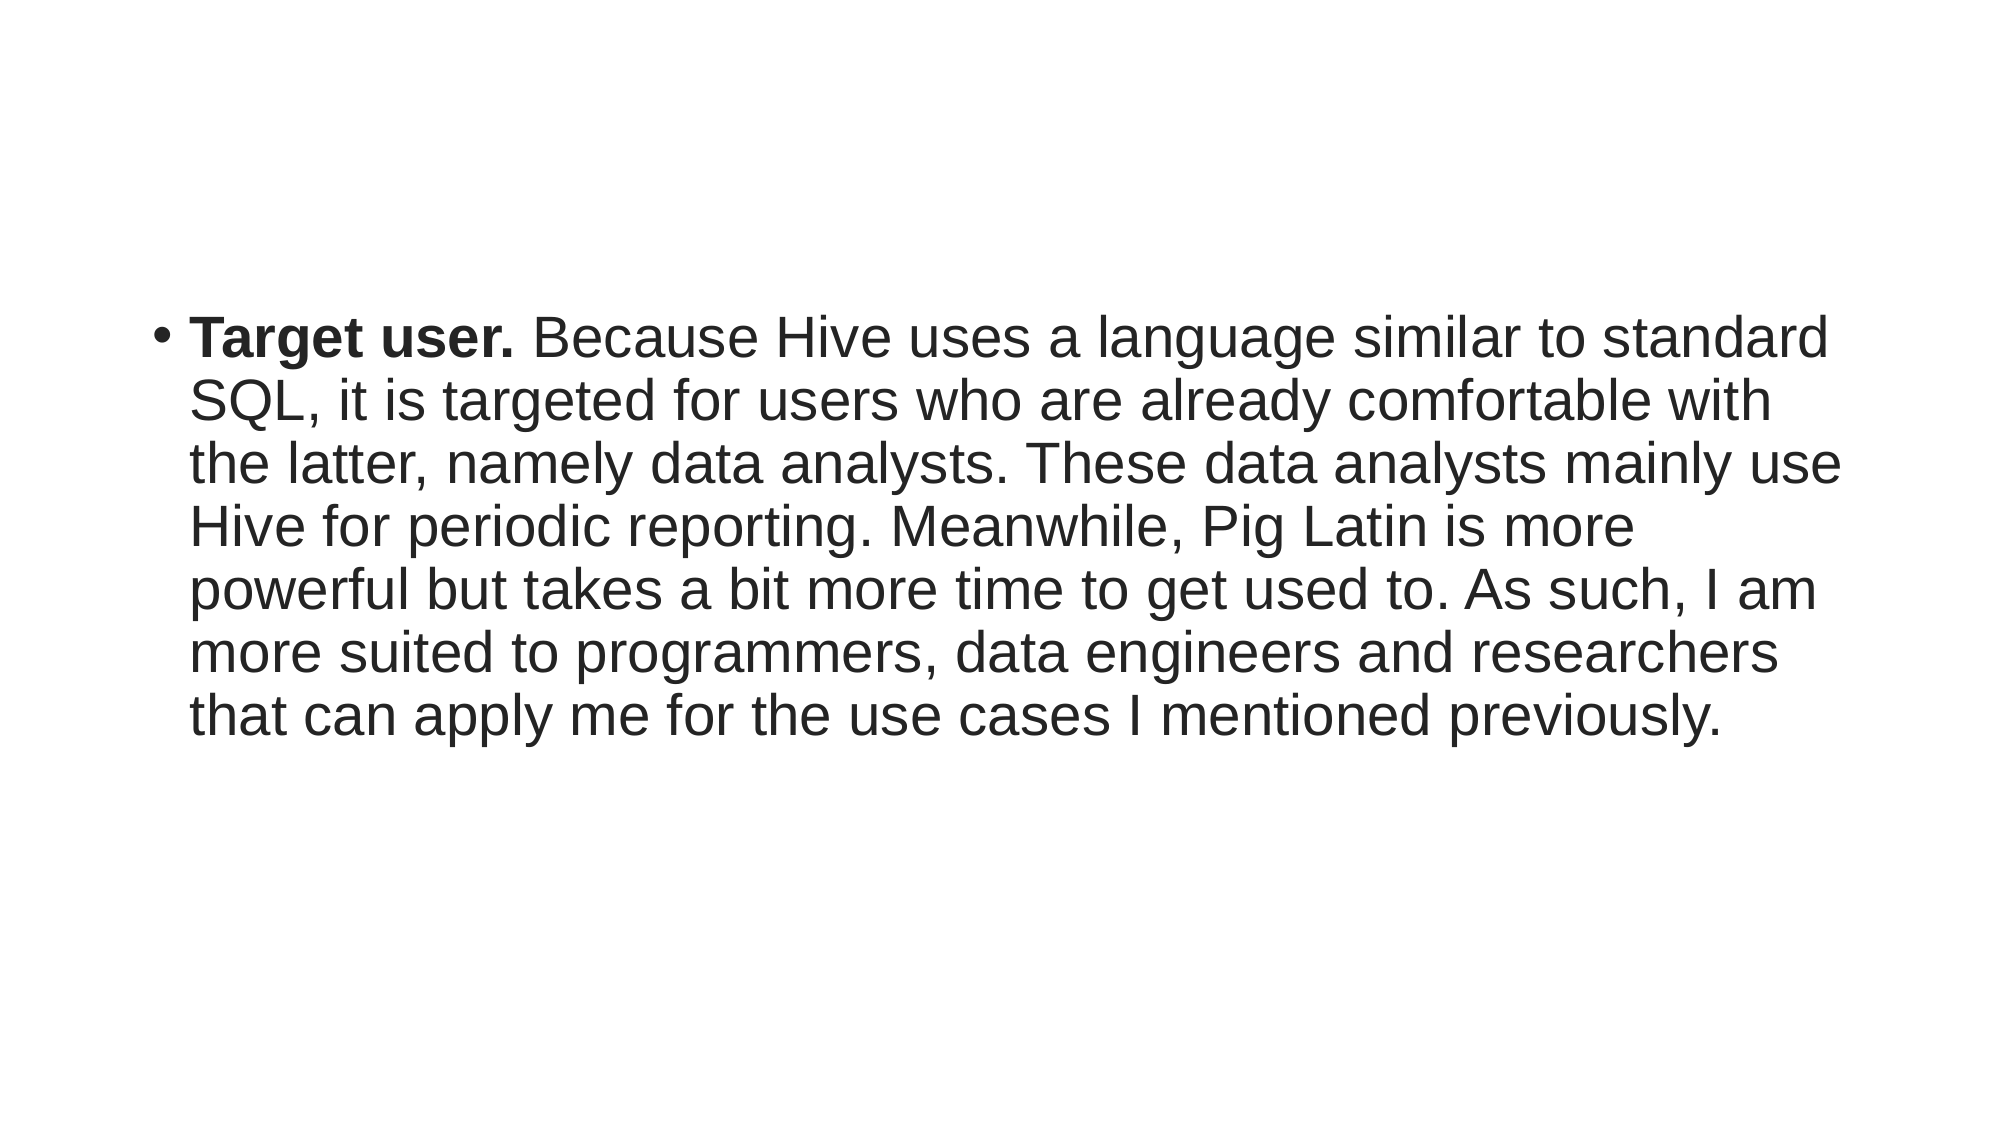

#
Target user. Because Hive uses a language similar to standard SQL, it is targeted for users who are already comfortable with the latter, namely data analysts. These data analysts mainly use Hive for periodic reporting. Meanwhile, Pig Latin is more powerful but takes a bit more time to get used to. As such, I am more suited to programmers, data engineers and researchers that can apply me for the use cases I mentioned previously.